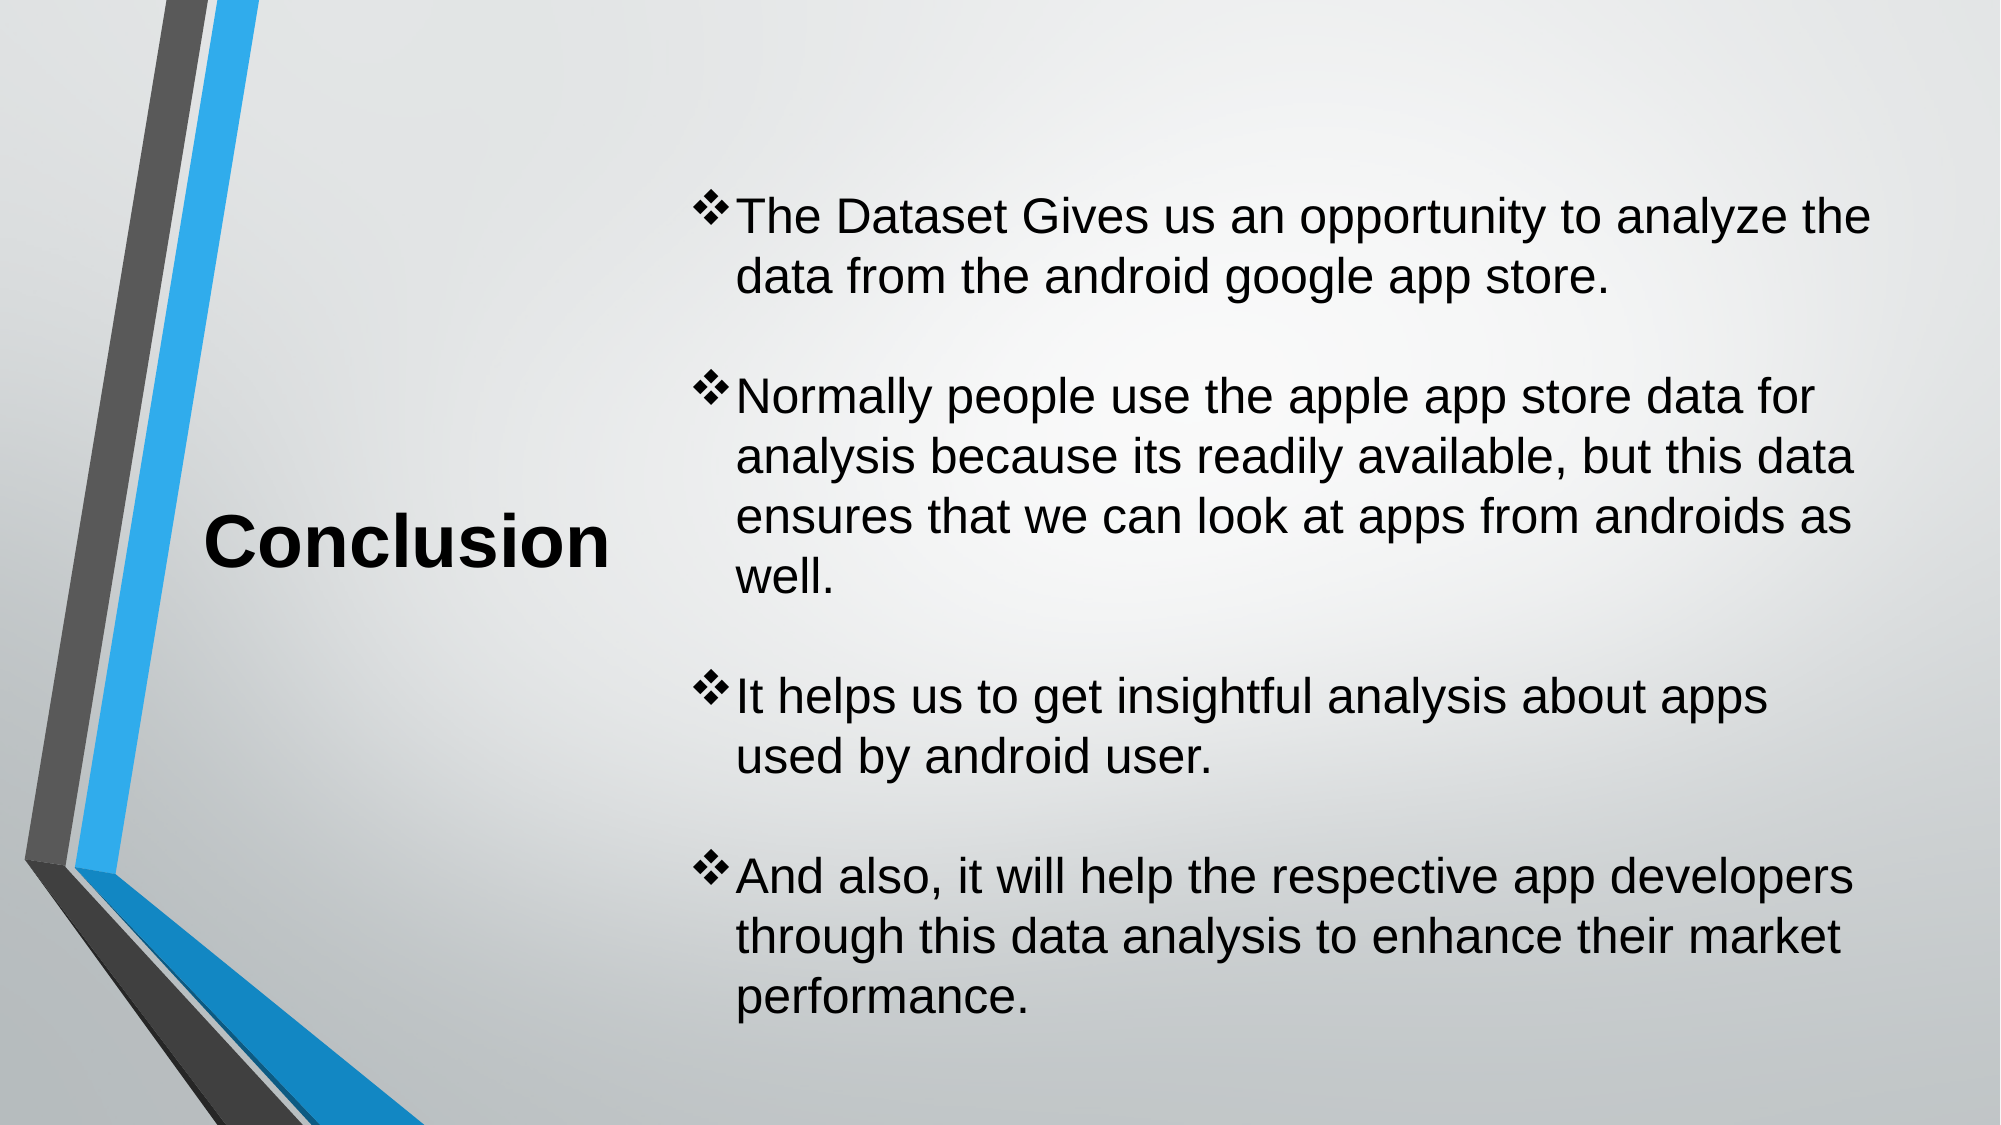

The Dataset Gives us an opportunity to analyze the data from the android google app store.

Normally people use the apple app store data for analysis because its readily available, but this data ensures that we can look at apps from androids as well.

It helps us to get insightful analysis about apps used by android user.

And also, it will help the respective app developers through this data analysis to enhance their market performance.
Conclusion